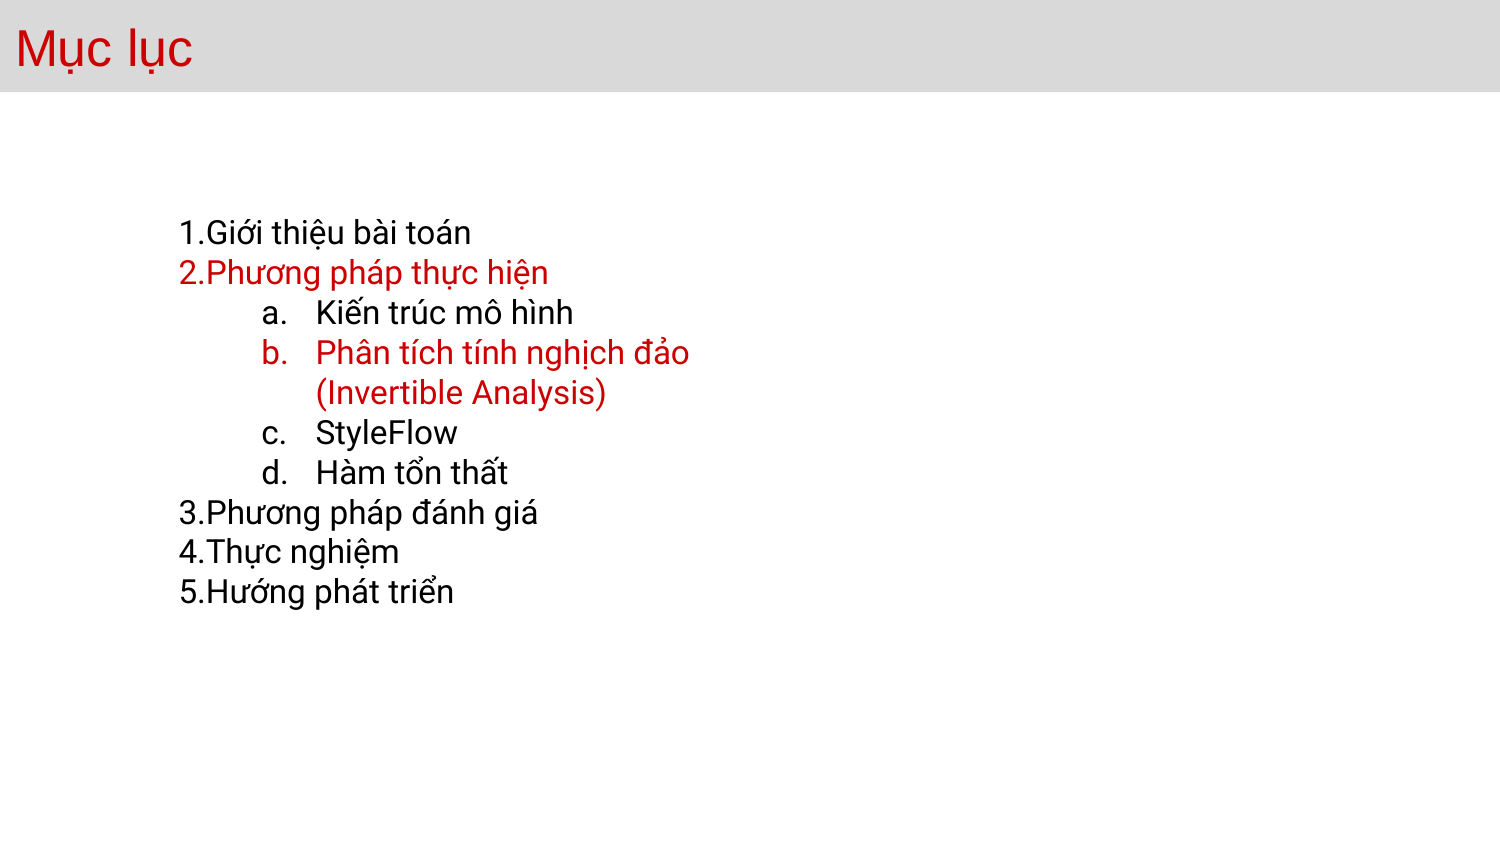

# Mục lục
Giới thiệu bài toán
Phương pháp thực hiện
Kiến trúc mô hình
Phân tích tính nghịch đảo (Invertible Analysis)
StyleFlow
Hàm tổn thất
Phương pháp đánh giá
Thực nghiệm
Hướng phát triển